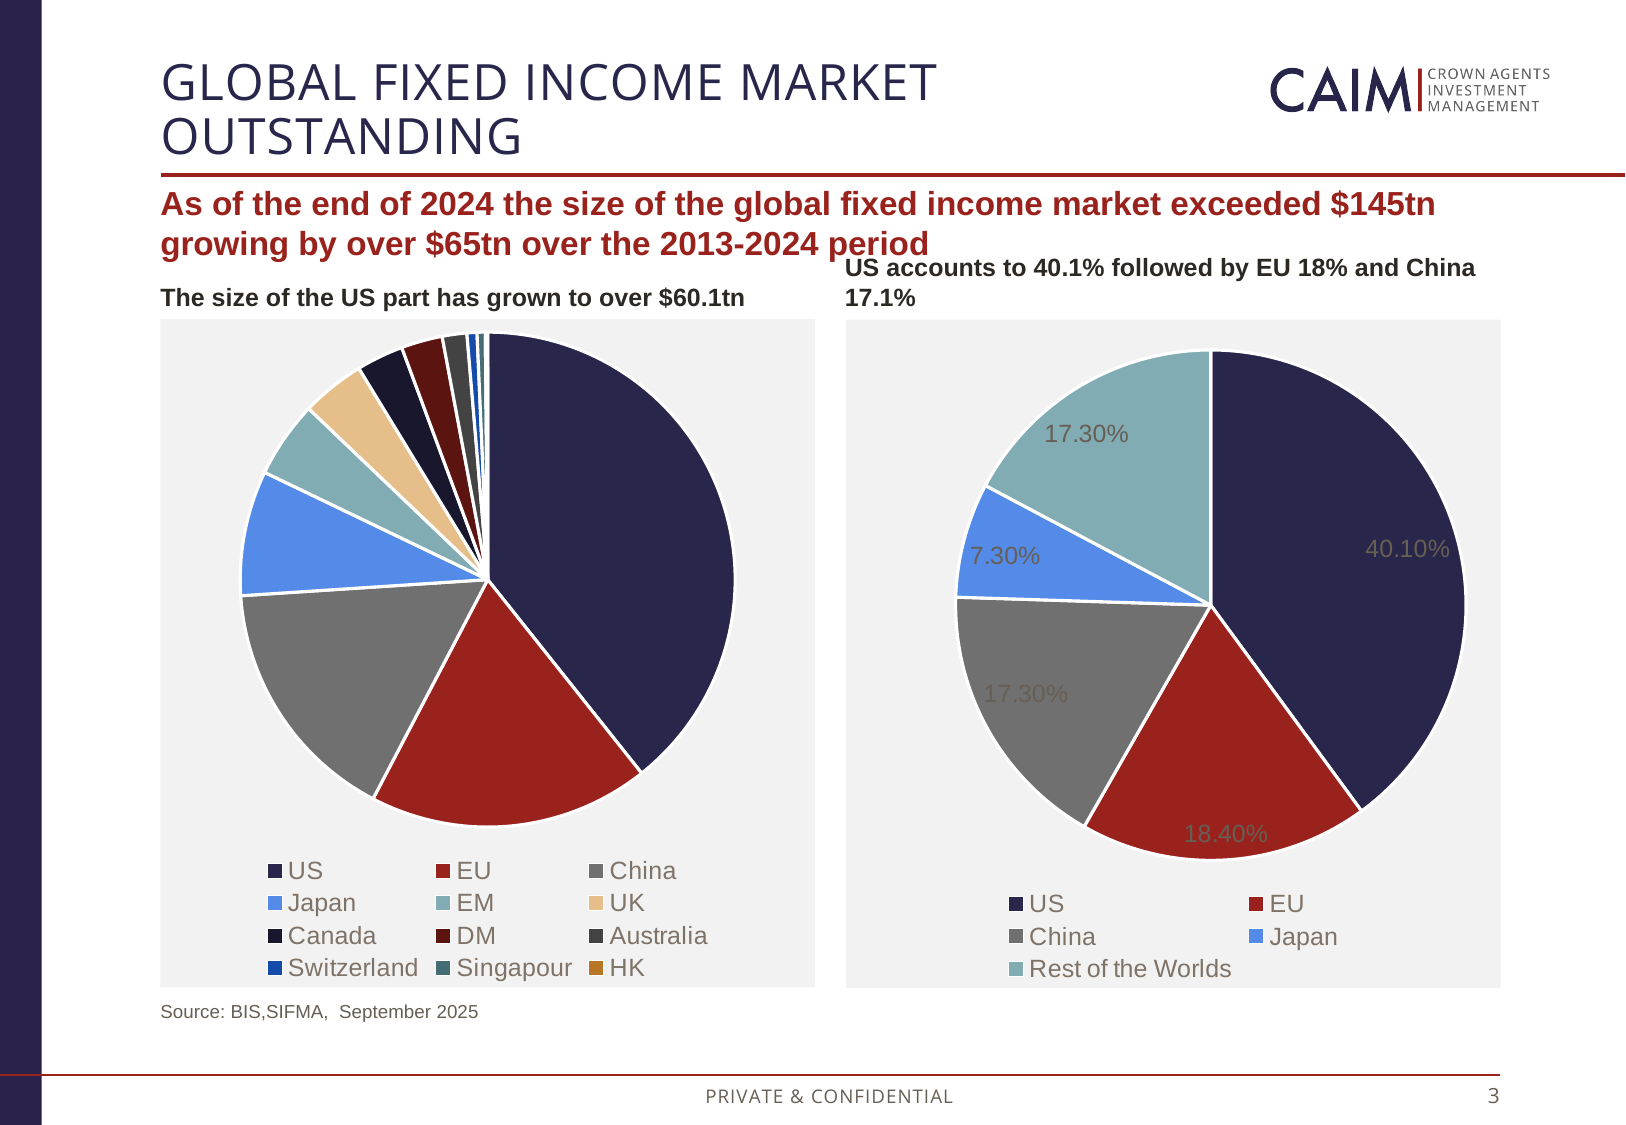

# Global Fixed income market outstanding
As of the end of 2024 the size of the global fixed income market exceeded $145tn growing by over $65tn over the 2013-2024 period
The size of the US part has grown to over $60.1tn
US accounts to 40.1% followed by EU 18% and China 17.1%

### Chart

| Category | 2023 |
|---|---|
| US | 55298.8 |
| EU | 25829.7 |
| China | 22913.5 |
| Japan | 11495.7 |
| EM | 7035.2 |
| UK | 5841.0 |
| Canada | 4317.9 |
| DM | 3794.6 |
| Australia | 2258.6 |
| Switzerland | 921.2 |
| Singapour | 751.9 |
| HK | 217.1 |

### Chart

| Category | 2024 |
|---|---|
| US | 0.401 |
| EU | 0.184 |
| China | 0.173 |
| Japan | 0.073 |
| Rest of the Worlds | 0.173 |
Source: BIS,SIFMA,  September 2025